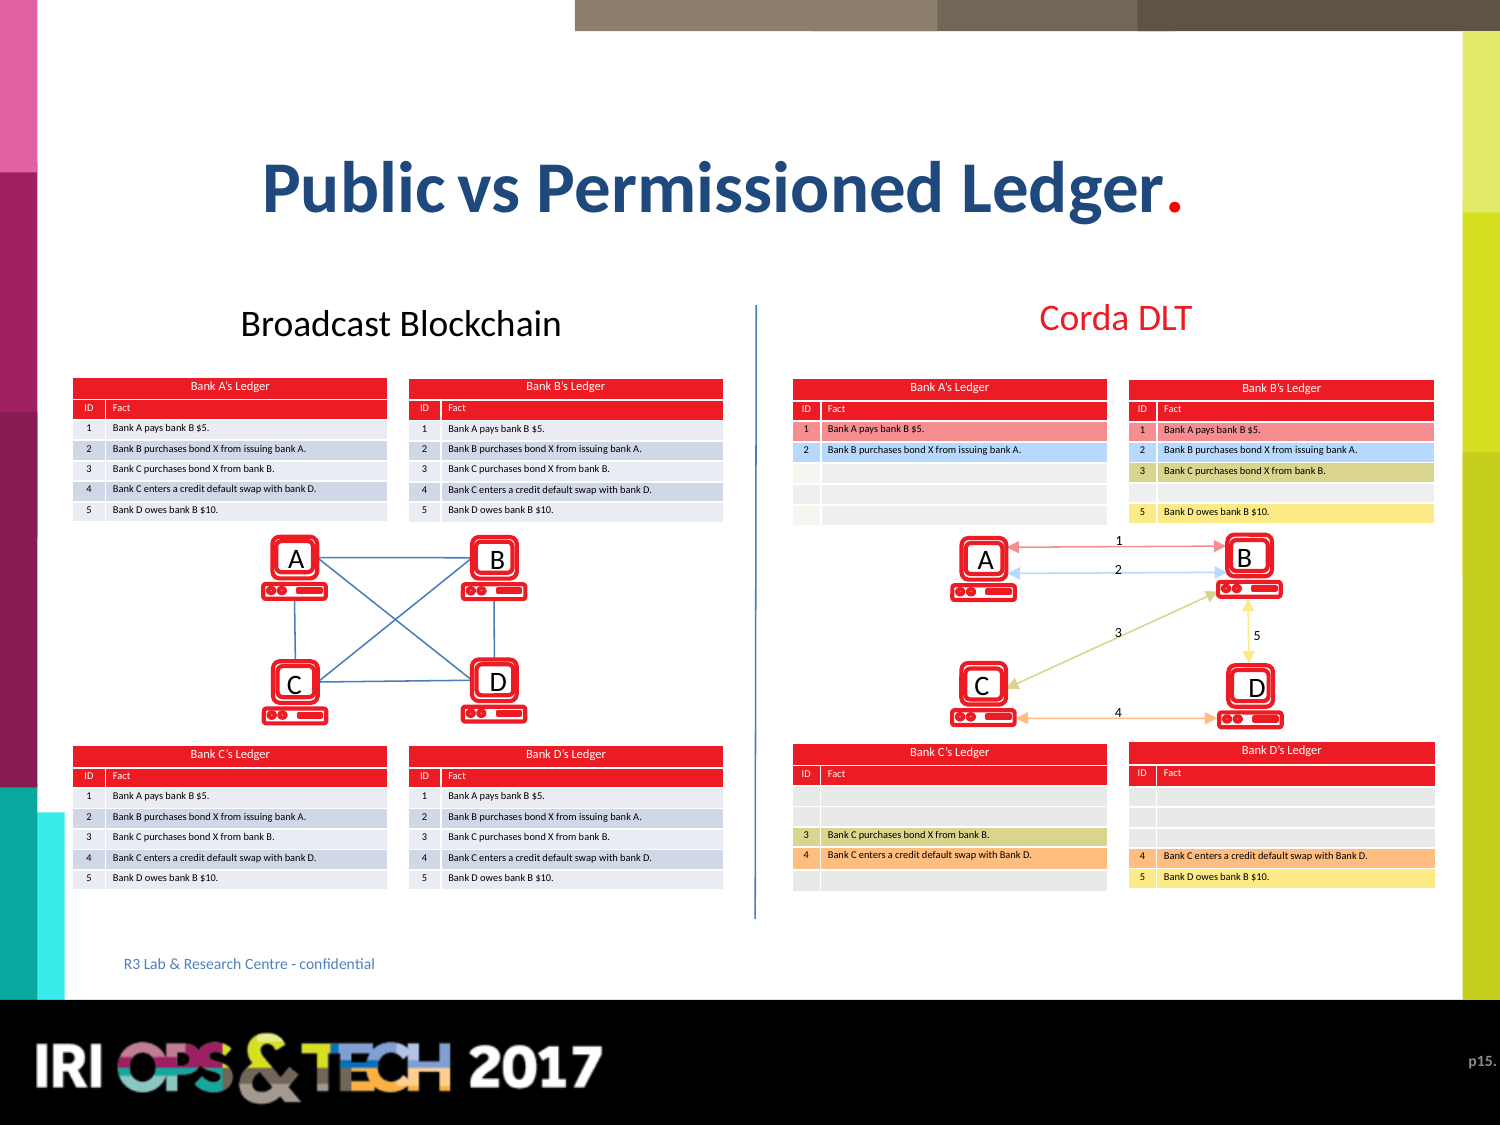

#
Public vs Permissioned Ledger.
Corda DLT
Broadcast Blockchain
| Bank A’s Ledger |  |
| --- | --- |
| ID | Fact |
| 1 | Bank A pays bank B $5. |
| 2 | Bank B purchases bond X from issuing bank A. |
| 3 | Bank C purchases bond X from bank B. |
| 4 | Bank C enters a credit default swap with bank D. |
| 5 | Bank D owes bank B $10. |
| Bank B’s Ledger |  |
| --- | --- |
| ID | Fact |
| 1 | Bank A pays bank B $5. |
| 2 | Bank B purchases bond X from issuing bank A. |
| 3 | Bank C purchases bond X from bank B. |
| 4 | Bank C enters a credit default swap with bank D. |
| 5 | Bank D owes bank B $10. |
| Bank A’s Ledger |  |
| --- | --- |
| ID | Fact |
| 1 | Bank A pays bank B $5. |
| 2 | Bank B purchases bond X from issuing bank A. |
|  |  |
|  |  |
|  |  |
| Bank B’s Ledger |  |
| --- | --- |
| ID | Fact |
| 1 | Bank A pays bank B $5. |
| 2 | Bank B purchases bond X from issuing bank A. |
| 3 | Bank C purchases bond X from bank B. |
|  |  |
| 5 | Bank D owes bank B $10. |
1
B

A

A

B

2
3
5
D
C

C

D

4
| Bank D’s Ledger |  |
| --- | --- |
| ID | Fact |
|  |  |
|  |  |
|  |  |
| 4 | Bank C enters a credit default swap with Bank D. |
| 5 | Bank D owes bank B $10. |
| Bank C’s Ledger |  |
| --- | --- |
| ID | Fact |
|  |  |
|  |  |
| 3 | Bank C purchases bond X from bank B. |
| 4 | Bank C enters a credit default swap with Bank D. |
|  |  |
| Bank C’s Ledger |  |
| --- | --- |
| ID | Fact |
| 1 | Bank A pays bank B $5. |
| 2 | Bank B purchases bond X from issuing bank A. |
| 3 | Bank C purchases bond X from bank B. |
| 4 | Bank C enters a credit default swap with bank D. |
| 5 | Bank D owes bank B $10. |
| Bank D’s Ledger |  |
| --- | --- |
| ID | Fact |
| 1 | Bank A pays bank B $5. |
| 2 | Bank B purchases bond X from issuing bank A. |
| 3 | Bank C purchases bond X from bank B. |
| 4 | Bank C enters a credit default swap with bank D. |
| 5 | Bank D owes bank B $10. |
R3 Lab & Research Centre - confidential
p15.